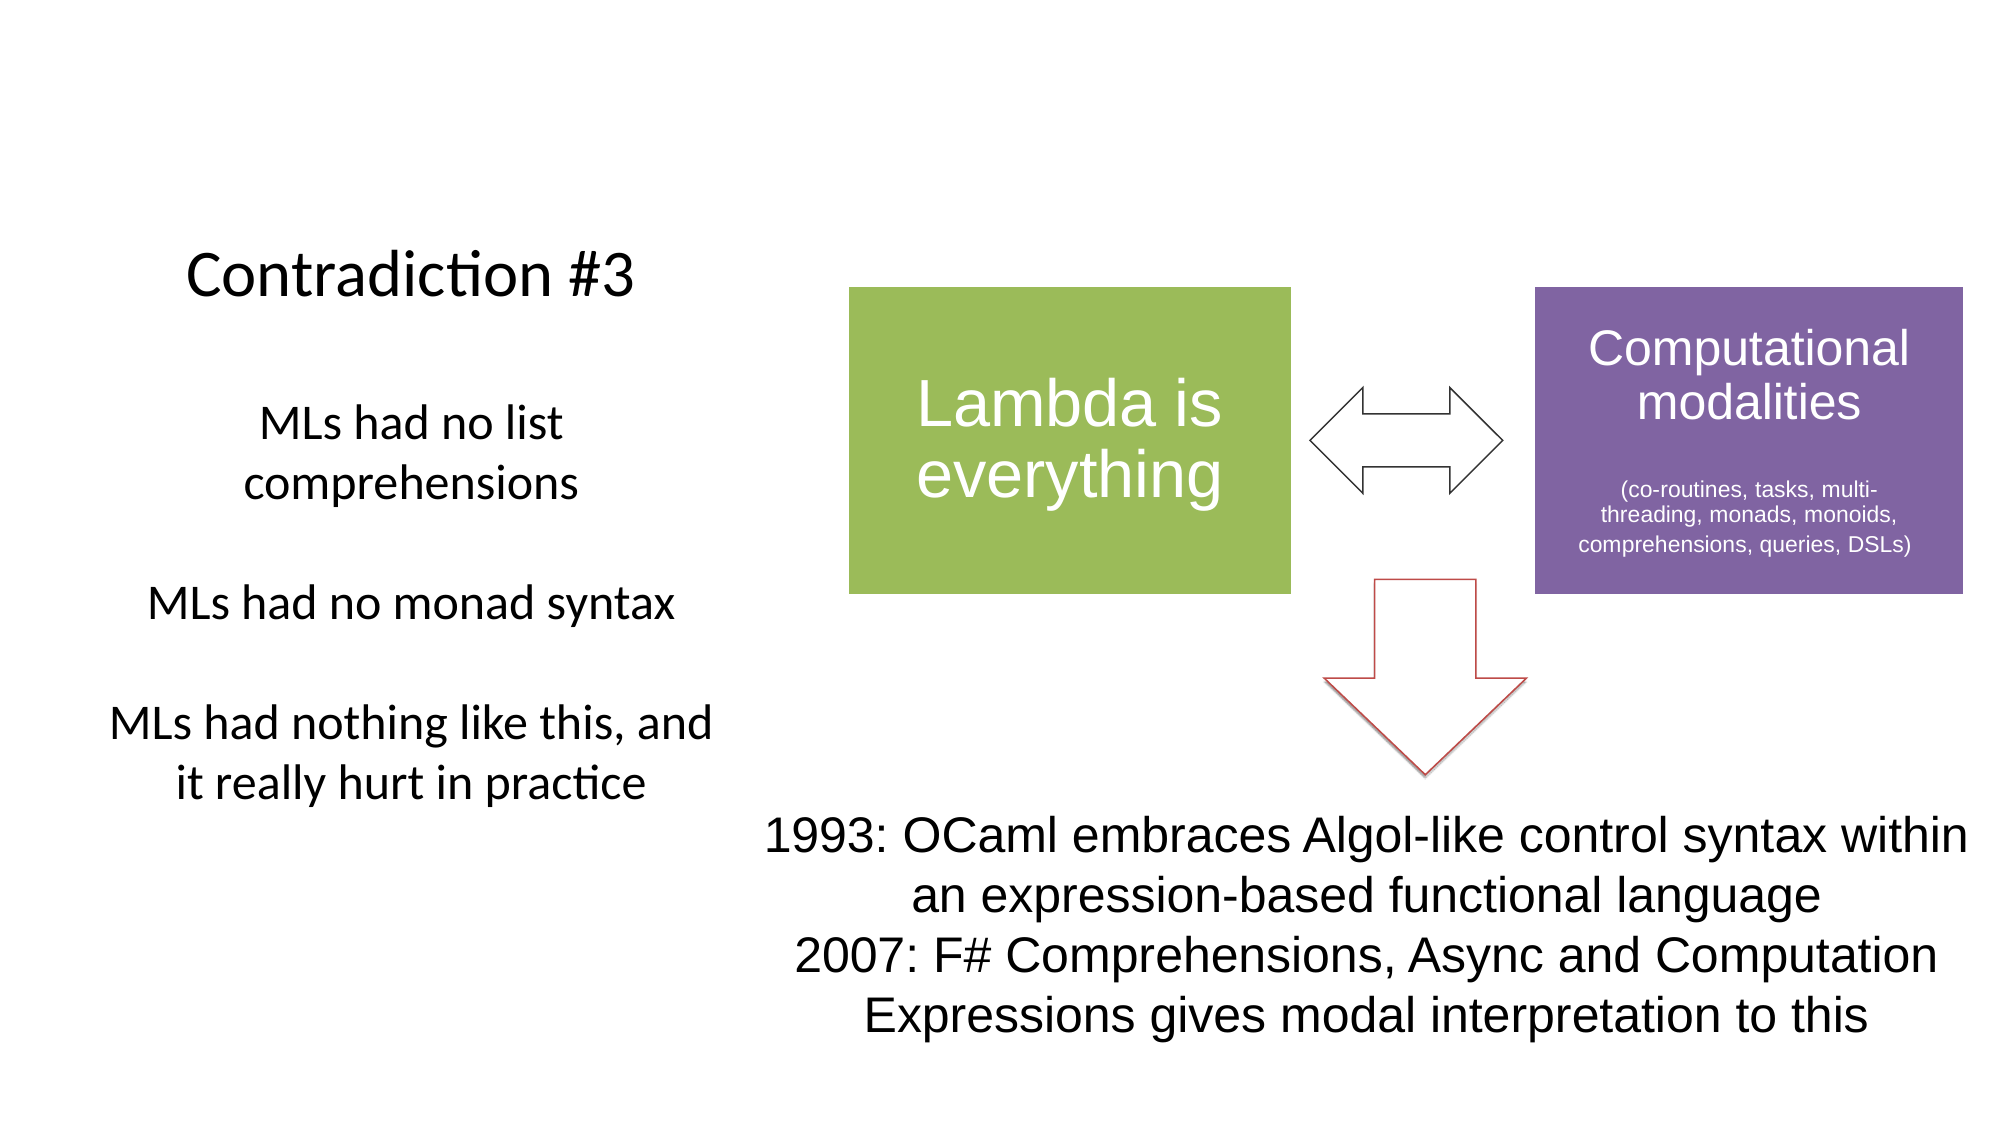

Contradiction #3

MLs had no list comprehensions

MLs had no monad syntax

MLs had nothing like this, and it really hurt in practice

Lambda is everything
Computational modalities
(co-routines, tasks, multi-threading, monads, monoids, comprehensions, queries, DSLs)

1993: OCaml embraces Algol-like control syntax within an expression-based functional language
2007: F# Comprehensions, Async and Computation Expressions gives modal interpretation to this